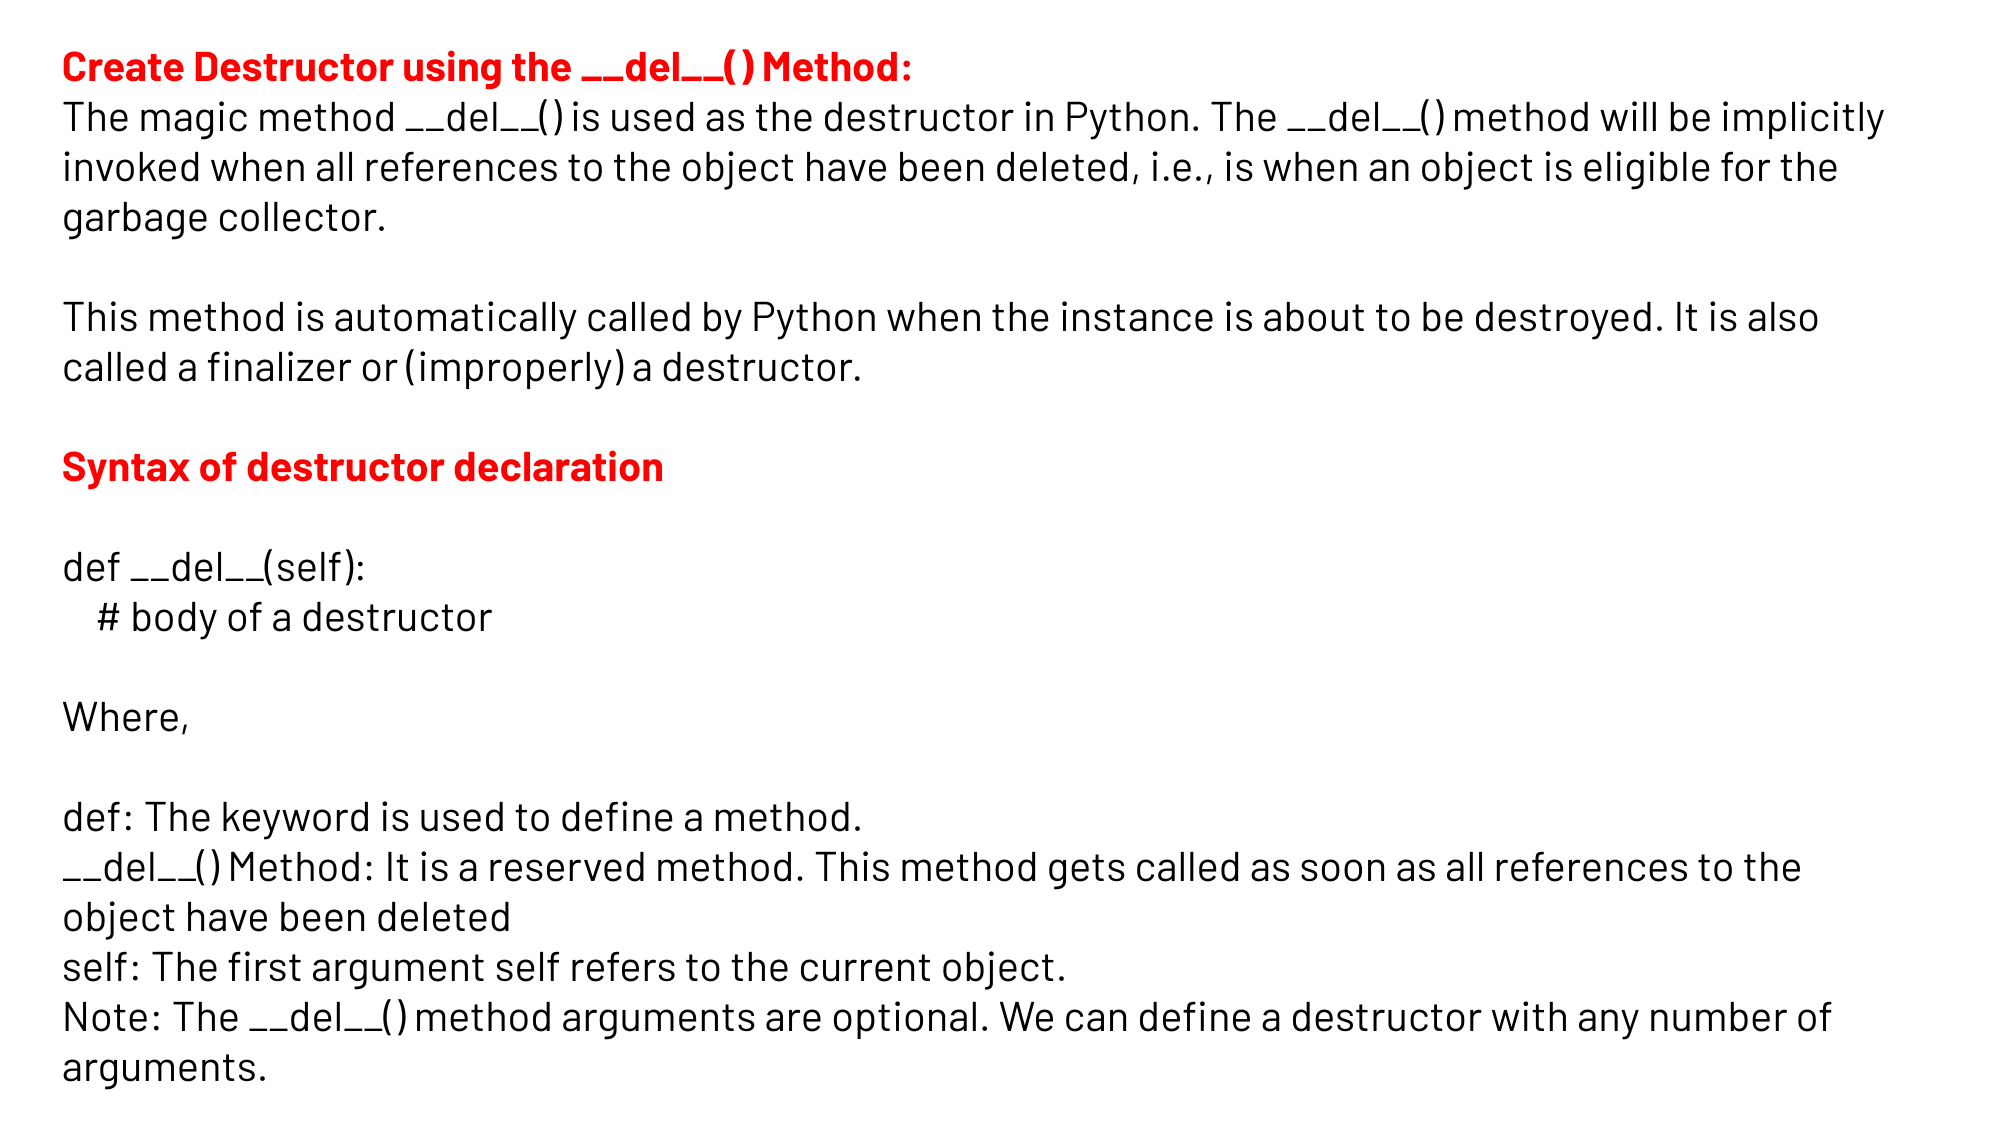

Create Destructor using the __del__() Method:
The magic method __del__() is used as the destructor in Python. The __del__() method will be implicitly invoked when all references to the object have been deleted, i.e., is when an object is eligible for the garbage collector.

This method is automatically called by Python when the instance is about to be destroyed. It is also called a finalizer or (improperly) a destructor.

Syntax of destructor declaration

def __del__(self):
    # body of a destructor

Where,

def: The keyword is used to define a method.
__del__() Method: It is a reserved method. This method gets called as soon as all references to the object have been deleted
self: The first argument self refers to the current object.
Note: The __del__() method arguments are optional. We can define a destructor with any number of arguments.